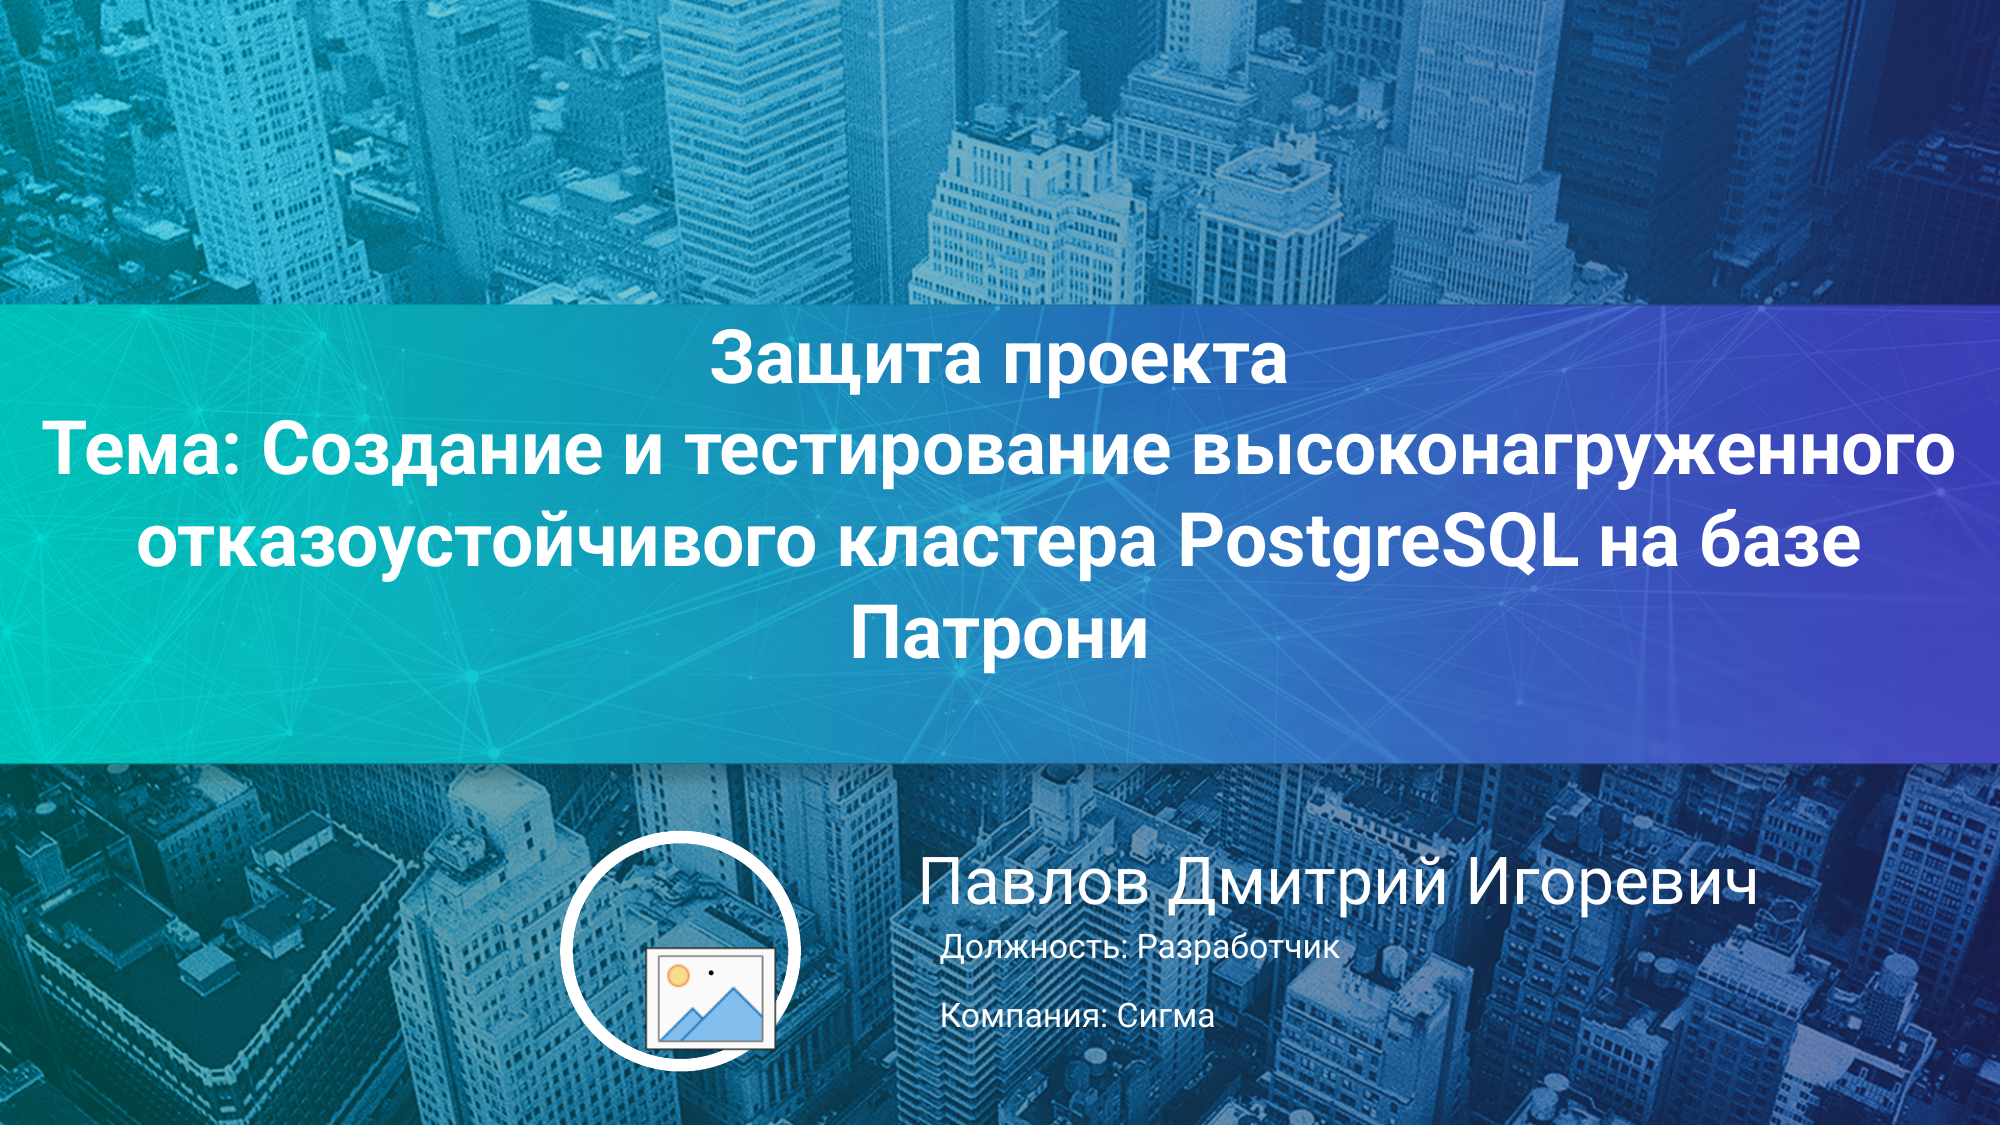

Защита проекта
Тема: Создание и тестирование высоконагруженного отказоустойчивого кластера PostgreSQL на базе Патрони

Павлов Дмитрий Игоревич
Должность: Разработчик
.
Компания: Сигма